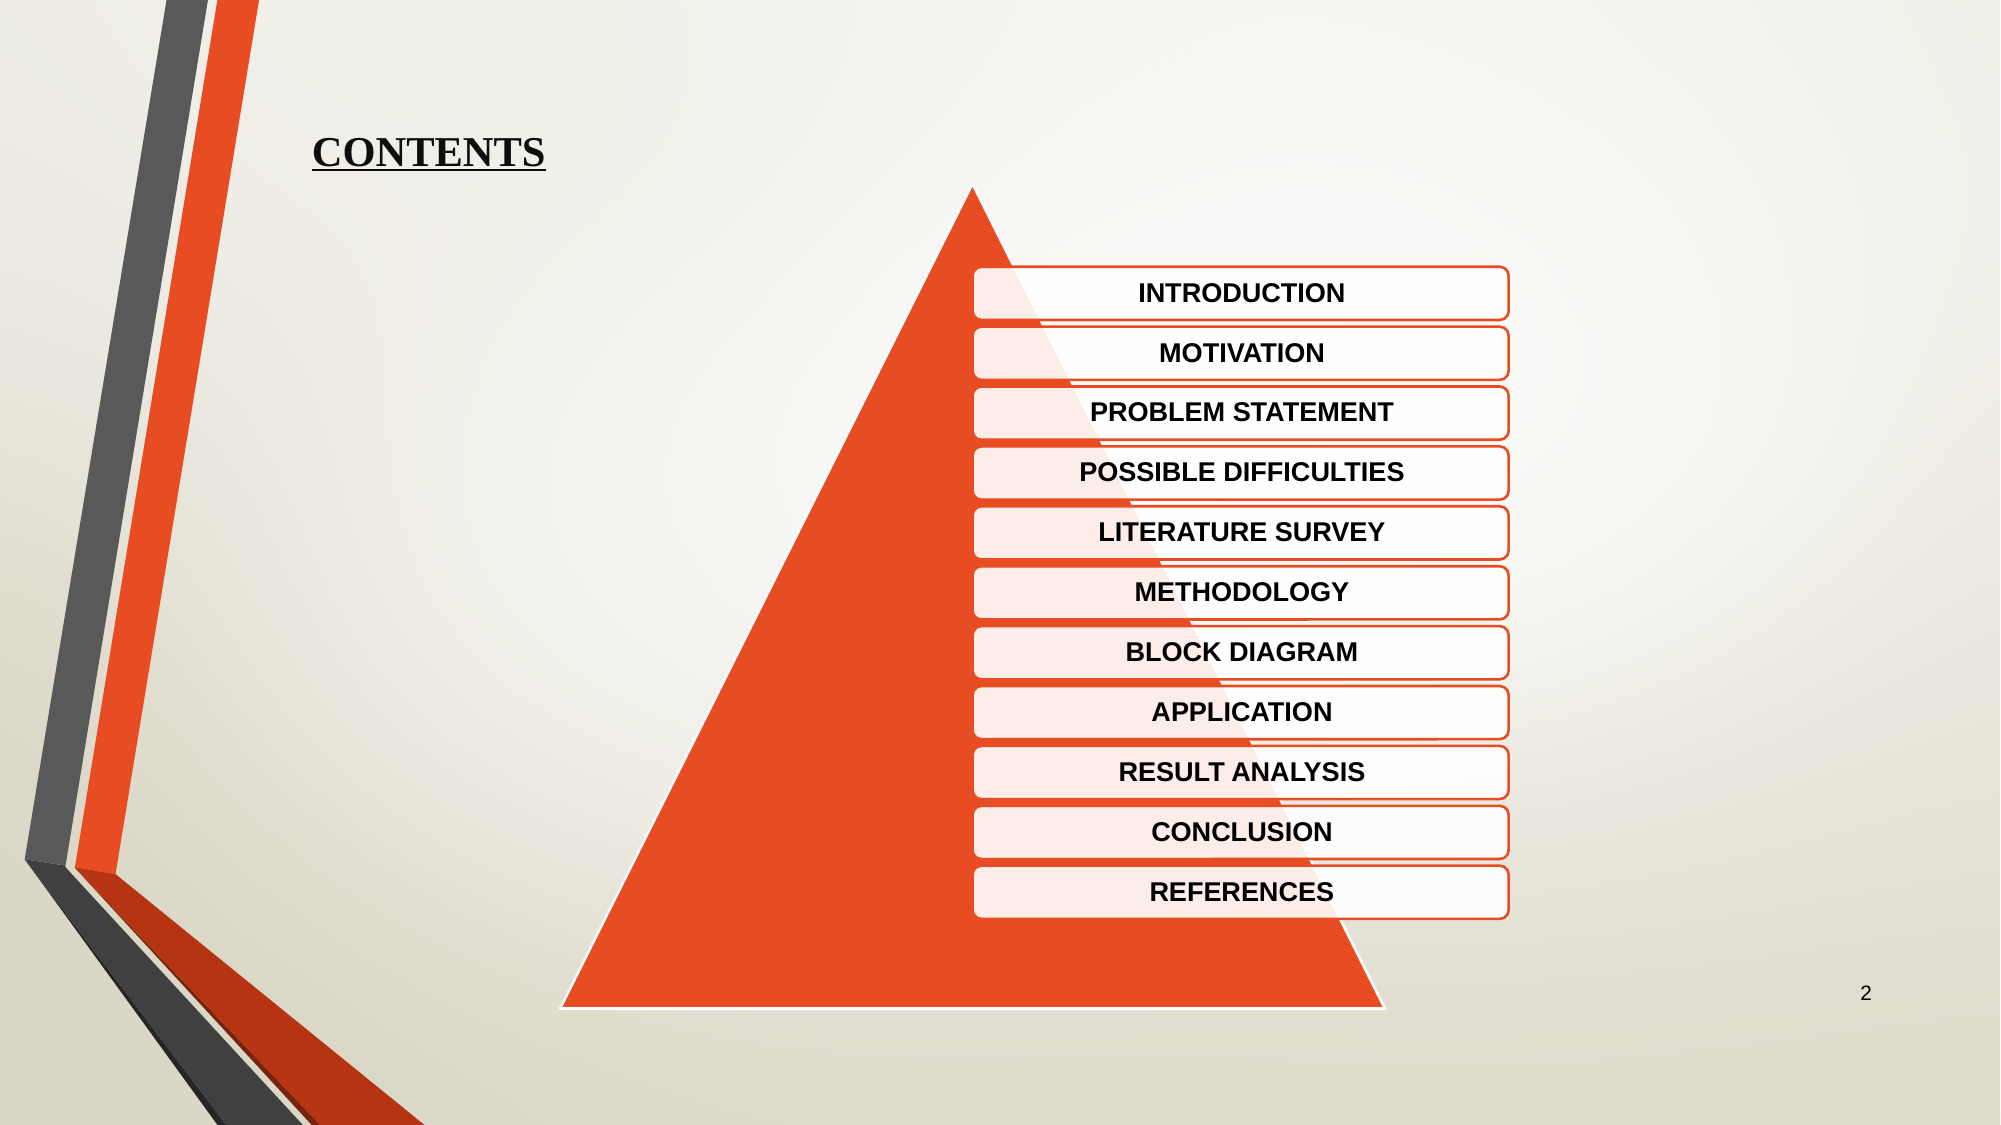

# CONTENTS
INTRODUCTION
MOTIVATION
PROBLEM STATEMENT
POSSIBLE DIFFICULTIES
LITERATURE SURVEY
METHODOLOGY
BLOCK DIAGRAM
APPLICATION
RESULT ANALYSIS
CONCLUSION
REFERENCES

2